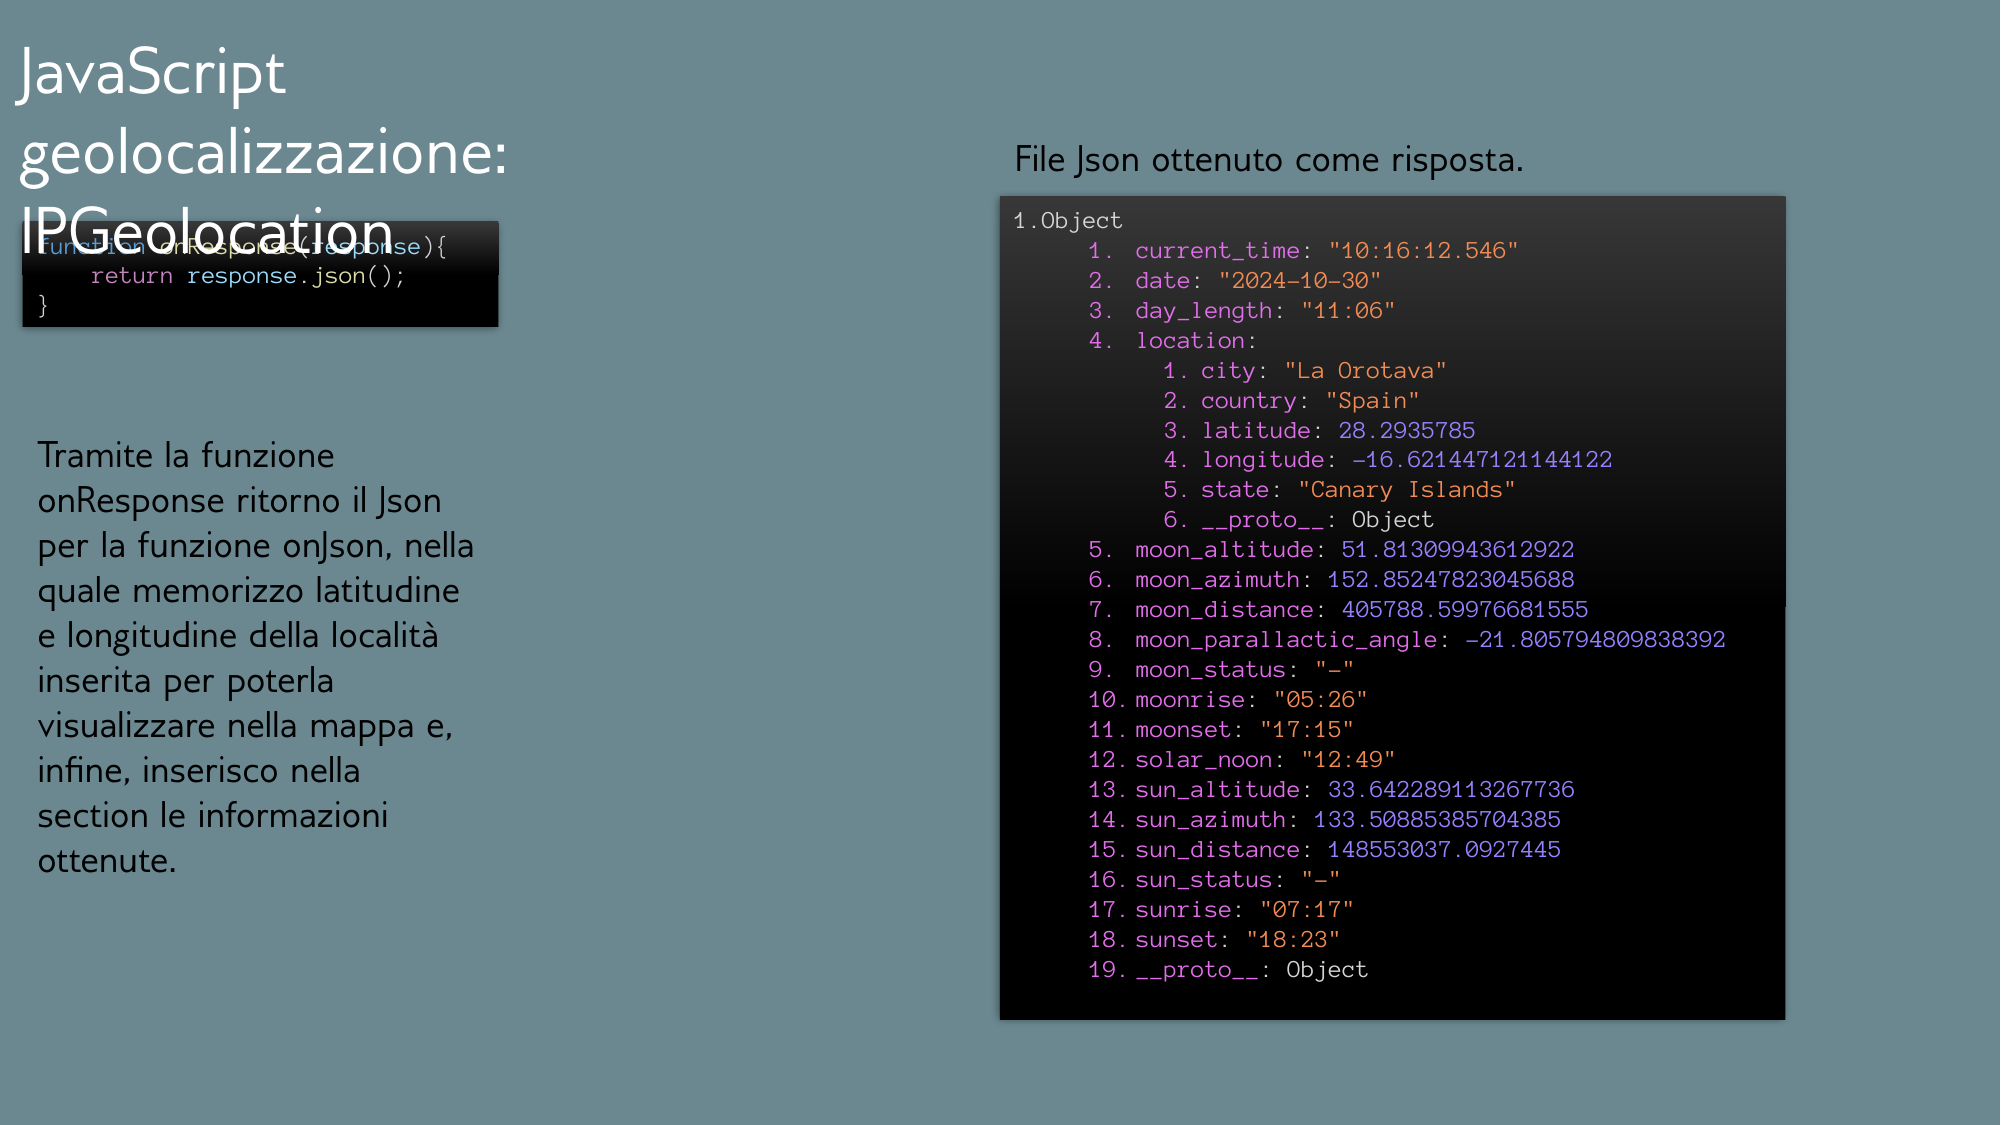

JavaScript geolocalizzazione: IPGeolocation
File Json ottenuto come risposta.
Object
current_time: "10:16:12.546"
date: "2024-10-30"
day_length: "11:06"
location:
city: "La Orotava"
country: "Spain"
latitude: 28.2935785
longitude: -16.621447121144122
state: "Canary Islands"
__proto__: Object
moon_altitude: 51.81309943612922
moon_azimuth: 152.85247823045688
moon_distance: 405788.59976681555
moon_parallactic_angle: -21.805794809838392
moon_status: "-"
moonrise: "05:26"
moonset: "17:15"
solar_noon: "12:49"
sun_altitude: 33.642289113267736
sun_azimuth: 133.50885385704385
sun_distance: 148553037.0927445
sun_status: "-"
sunrise: "07:17"
sunset: "18:23"
__proto__: Object

function onResponse(response){
    return response.json();
}
Tramite la funzione onResponse ritorno il Json per la funzione onJson, nella quale memorizzo latitudine e longitudine della località inserita per poterla visualizzare nella mappa e, infine, inserisco nella section le informazioni ottenute.